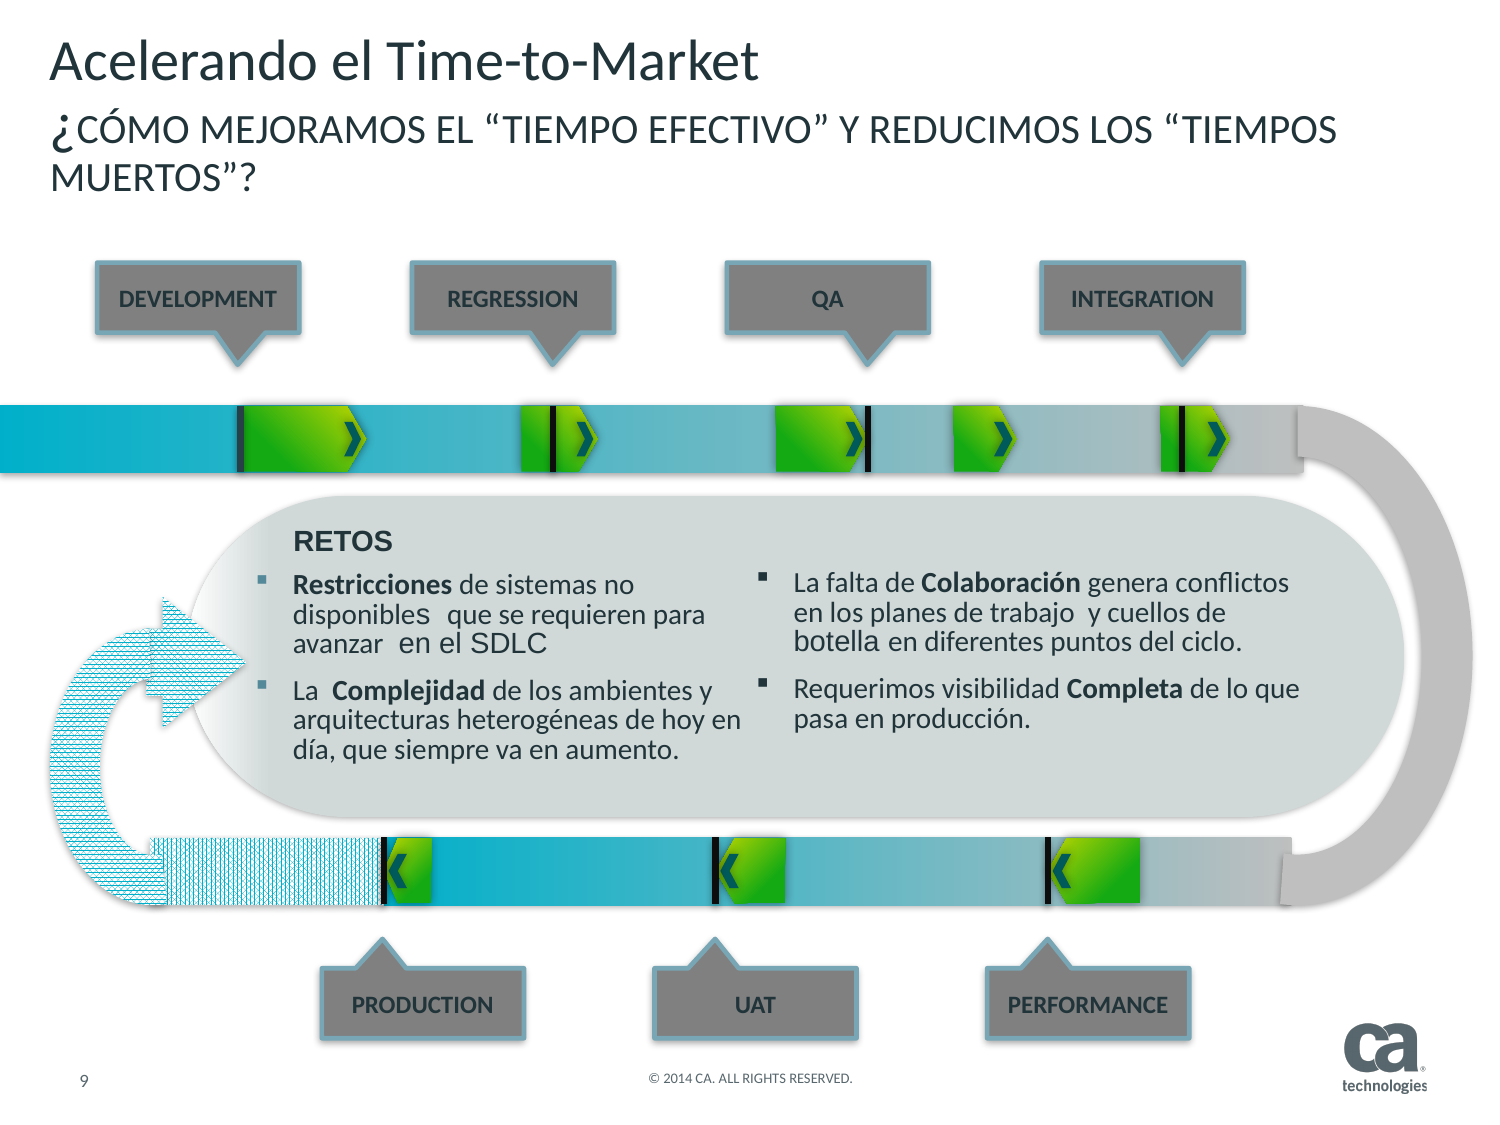

# Acelerando el Time-to-Market ¿CÓMO MEJORAMOS EL “TIEMPO EFECTIVO” Y REDUCIMOS LOS “TIEMPOS MUERTOS”?
DEVELOPMENT
REGRESSION
QA
INTEGRATION

RETOS
La falta de Colaboración genera conflictos en los planes de trabajo  y cuellos de botella en diferentes puntos del ciclo.
Requerimos visibilidad Completa de lo que pasa en producción.
Restricciones de sistemas no disponibles  que se requieren para avanzar  en el SDLC
La  Complejidad de los ambientes y arquitecturas heterogéneas de hoy en día, que siempre va en aumento.

PRODUCTION
UAT
PERFORMANCE